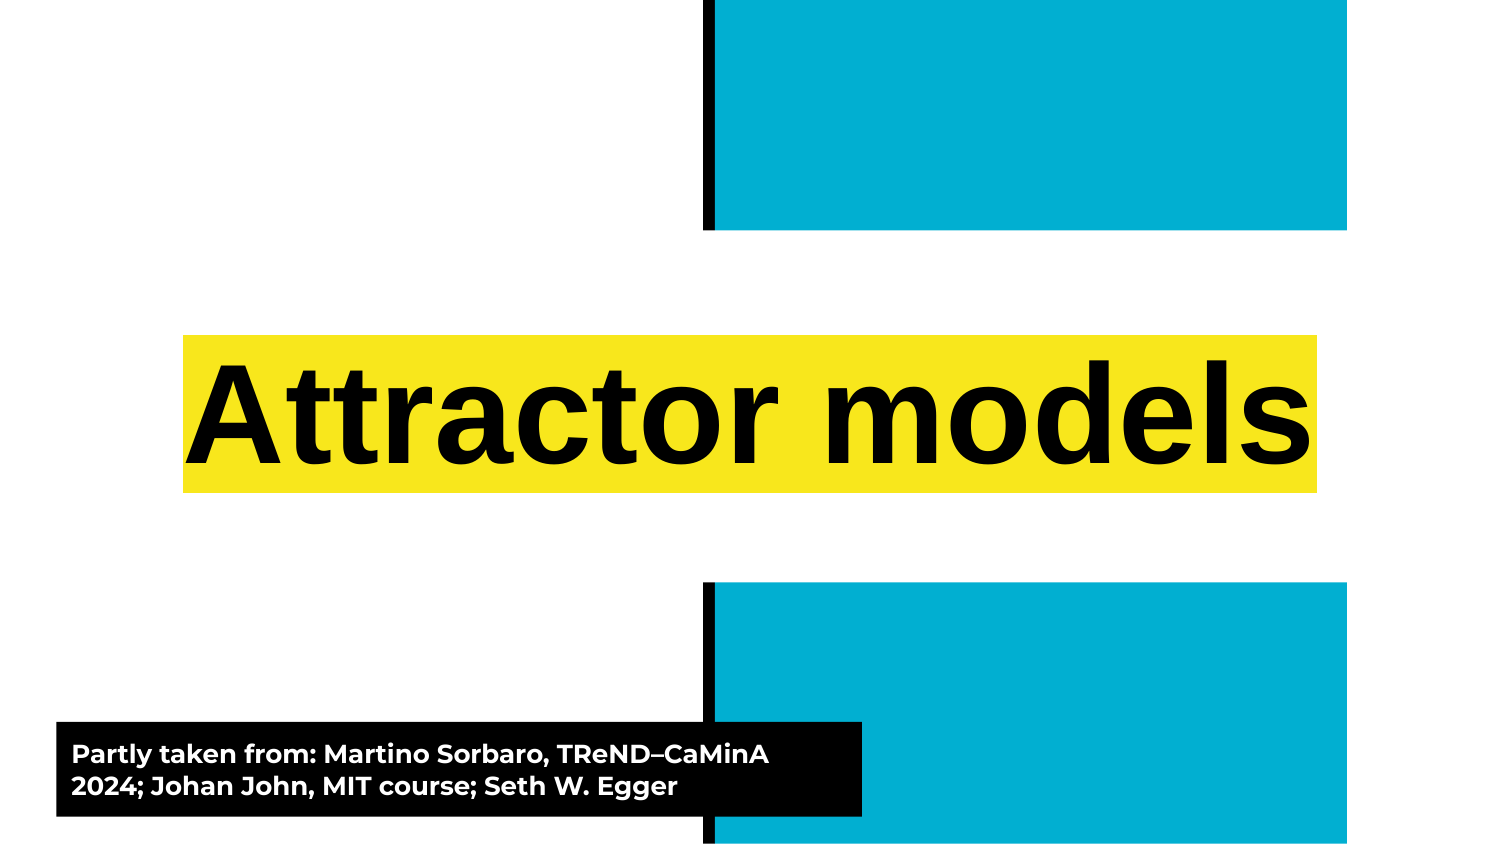

# Attractor models
Partly taken from: Martino Sorbaro, TReND–CaMinA 2024; Johan John, MIT course; Seth W. Egger